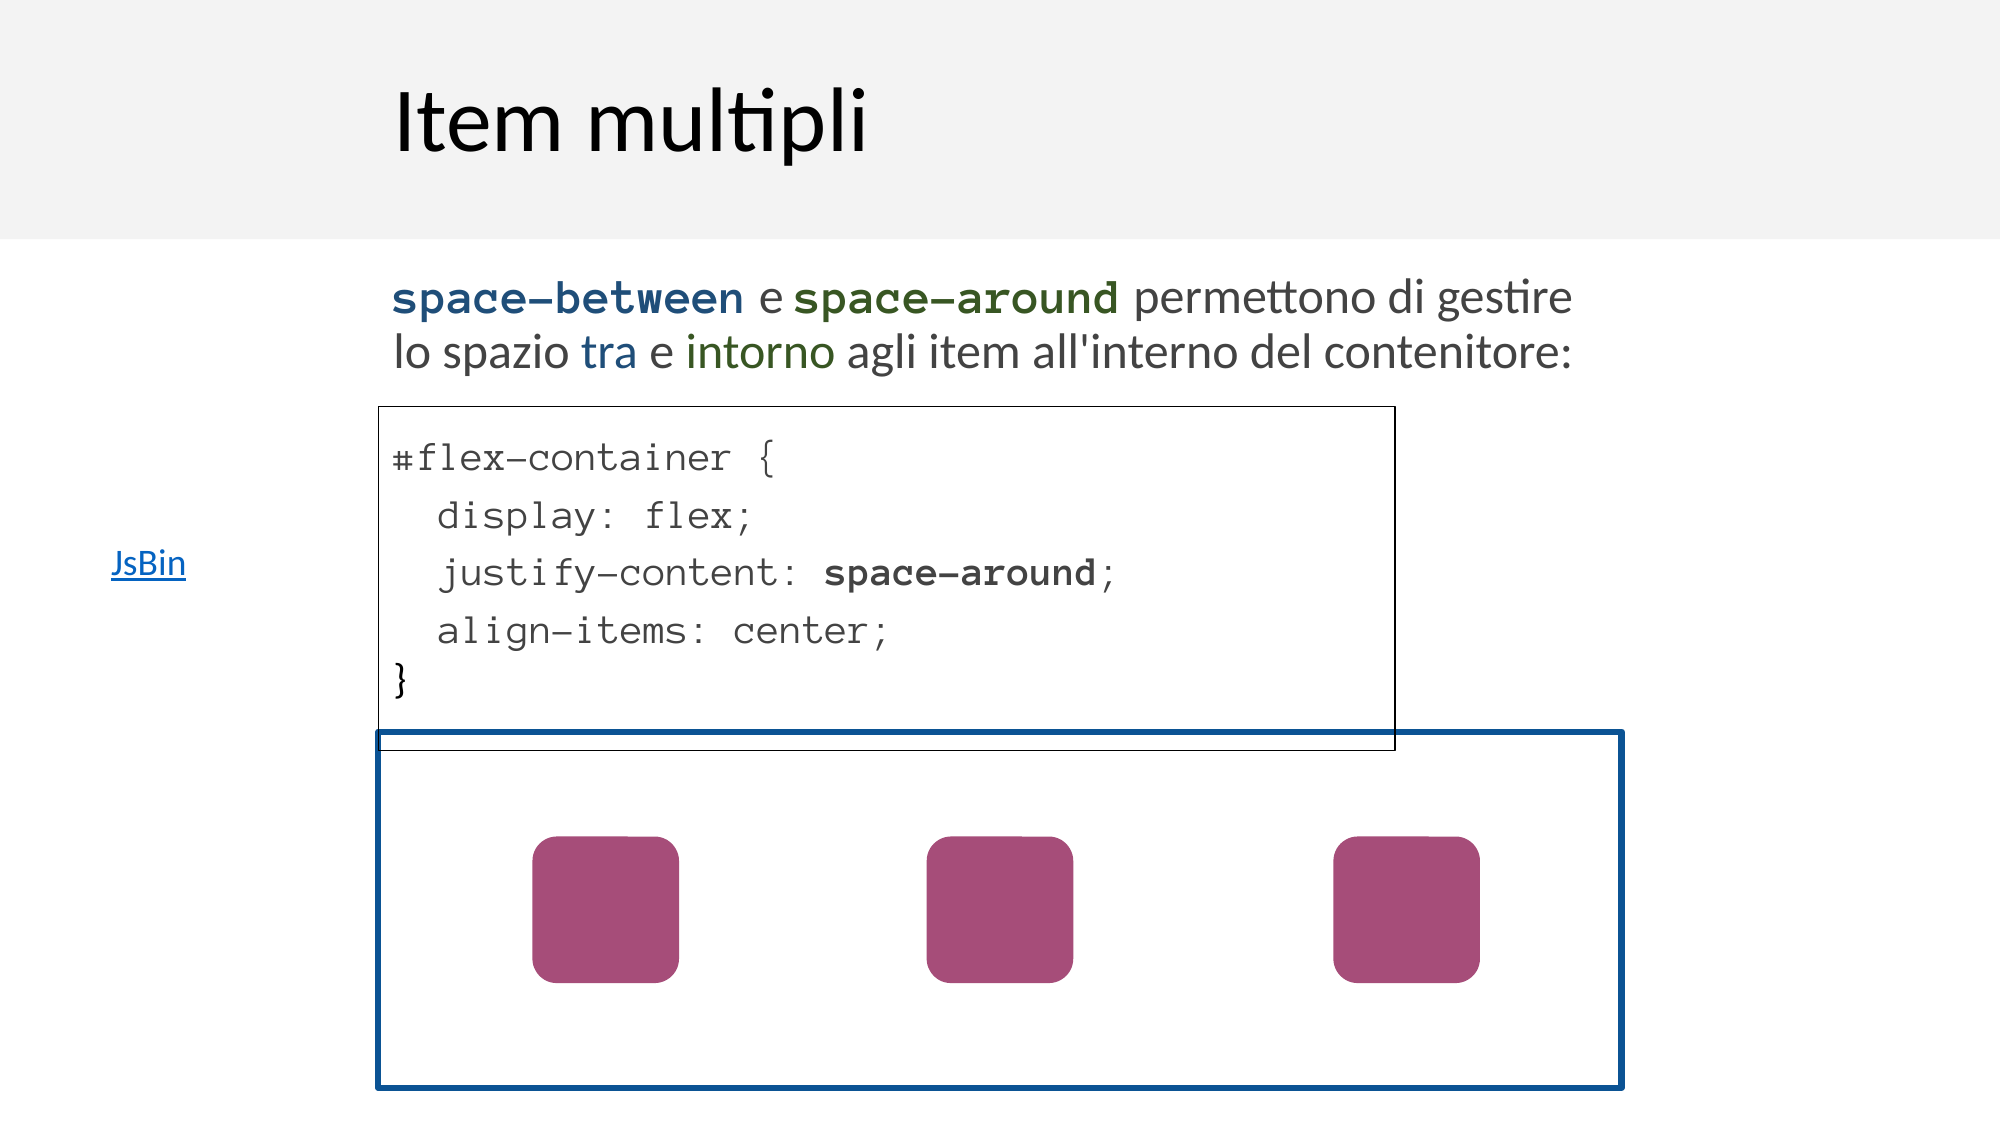

# Item multipli
space-between e space-around permettono di gestire lo spazio tra e intorno agli item all'interno del contenitore:

#flex-container {
  display: flex;
  justify-content: space-around;
  align-items: center;
}
JsBin